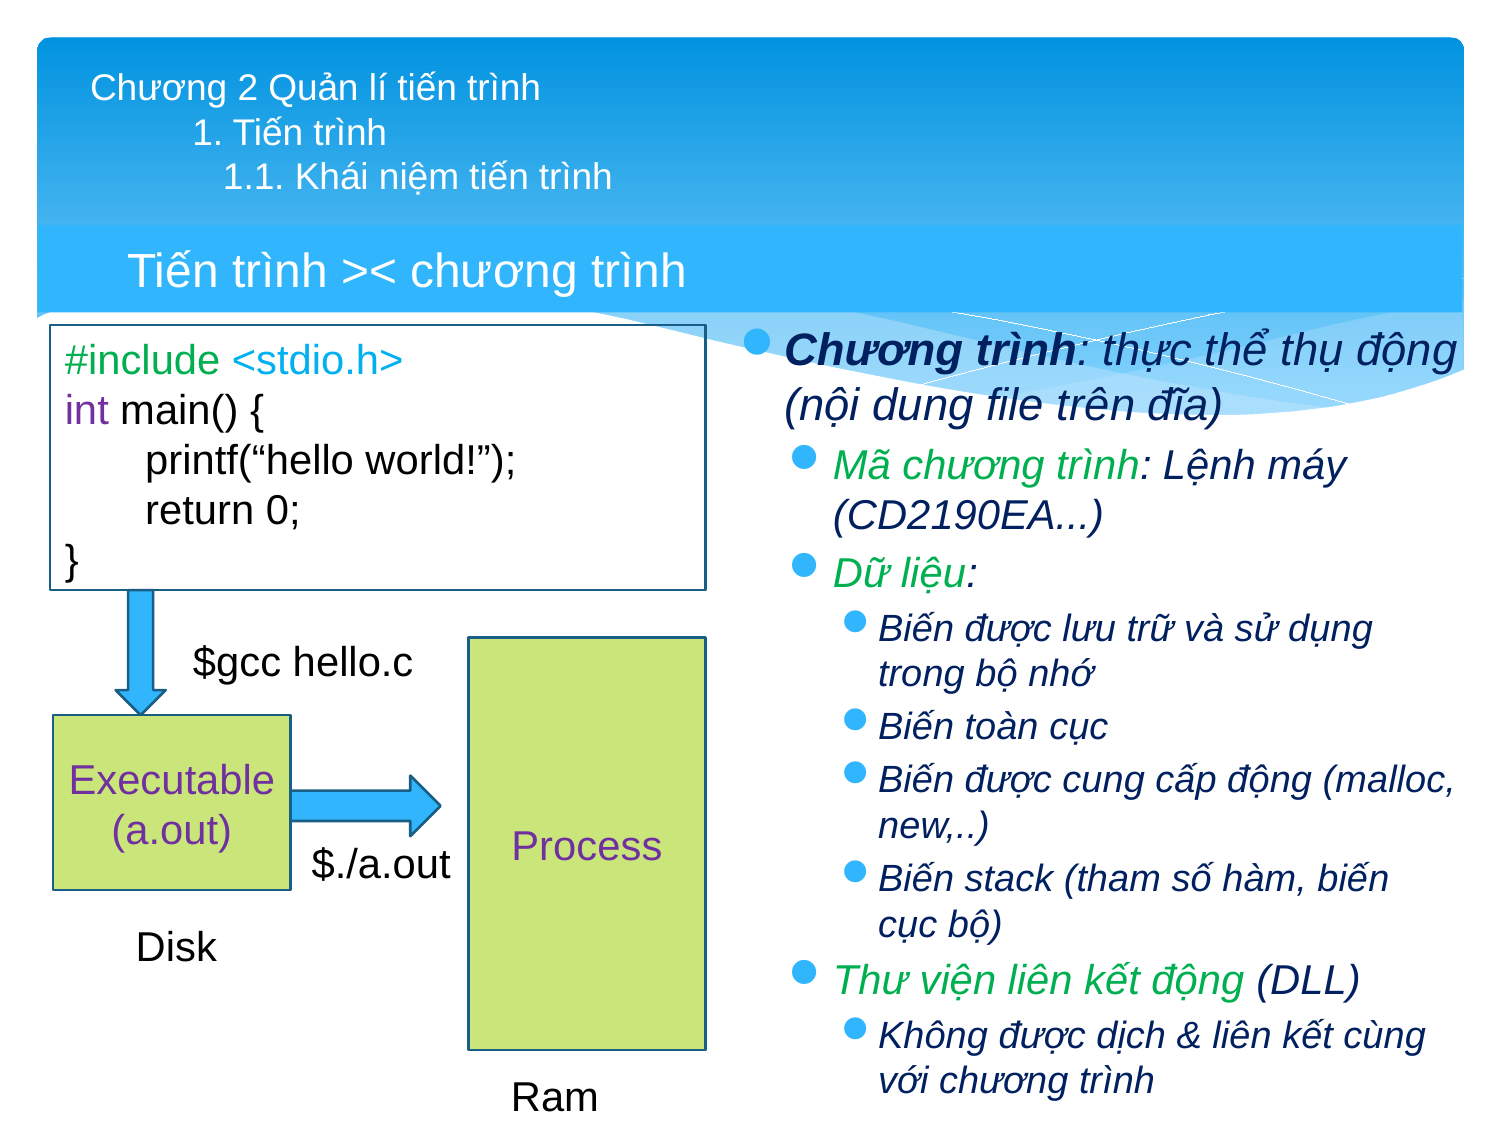

# Chương 2 Quản lí tiến trình 1. Tiến trình 1.1. Khái niệm tiến trình
Tiến trình >< chương trình
Chương trình: thực thể thụ động (nội dung file trên đĩa)
Mã chương trình: Lệnh máy (CD2190EA...)
Dữ liệu:
Biến được lưu trữ và sử dụng trong bộ nhớ
Biến toàn cục
Biến được cung cấp động (malloc, new,..)
Biến stack (tham số hàm, biến cục bộ)
Thư viện liên kết động (DLL)
Không được dịch & liên kết cùng với chương trình
#include <stdio.h>
int main() {
       printf(“hello world!”);
       return 0;
}

$gcc hello.c
Process
Executable (a.out)

$./a.out
       Disk
       Ram